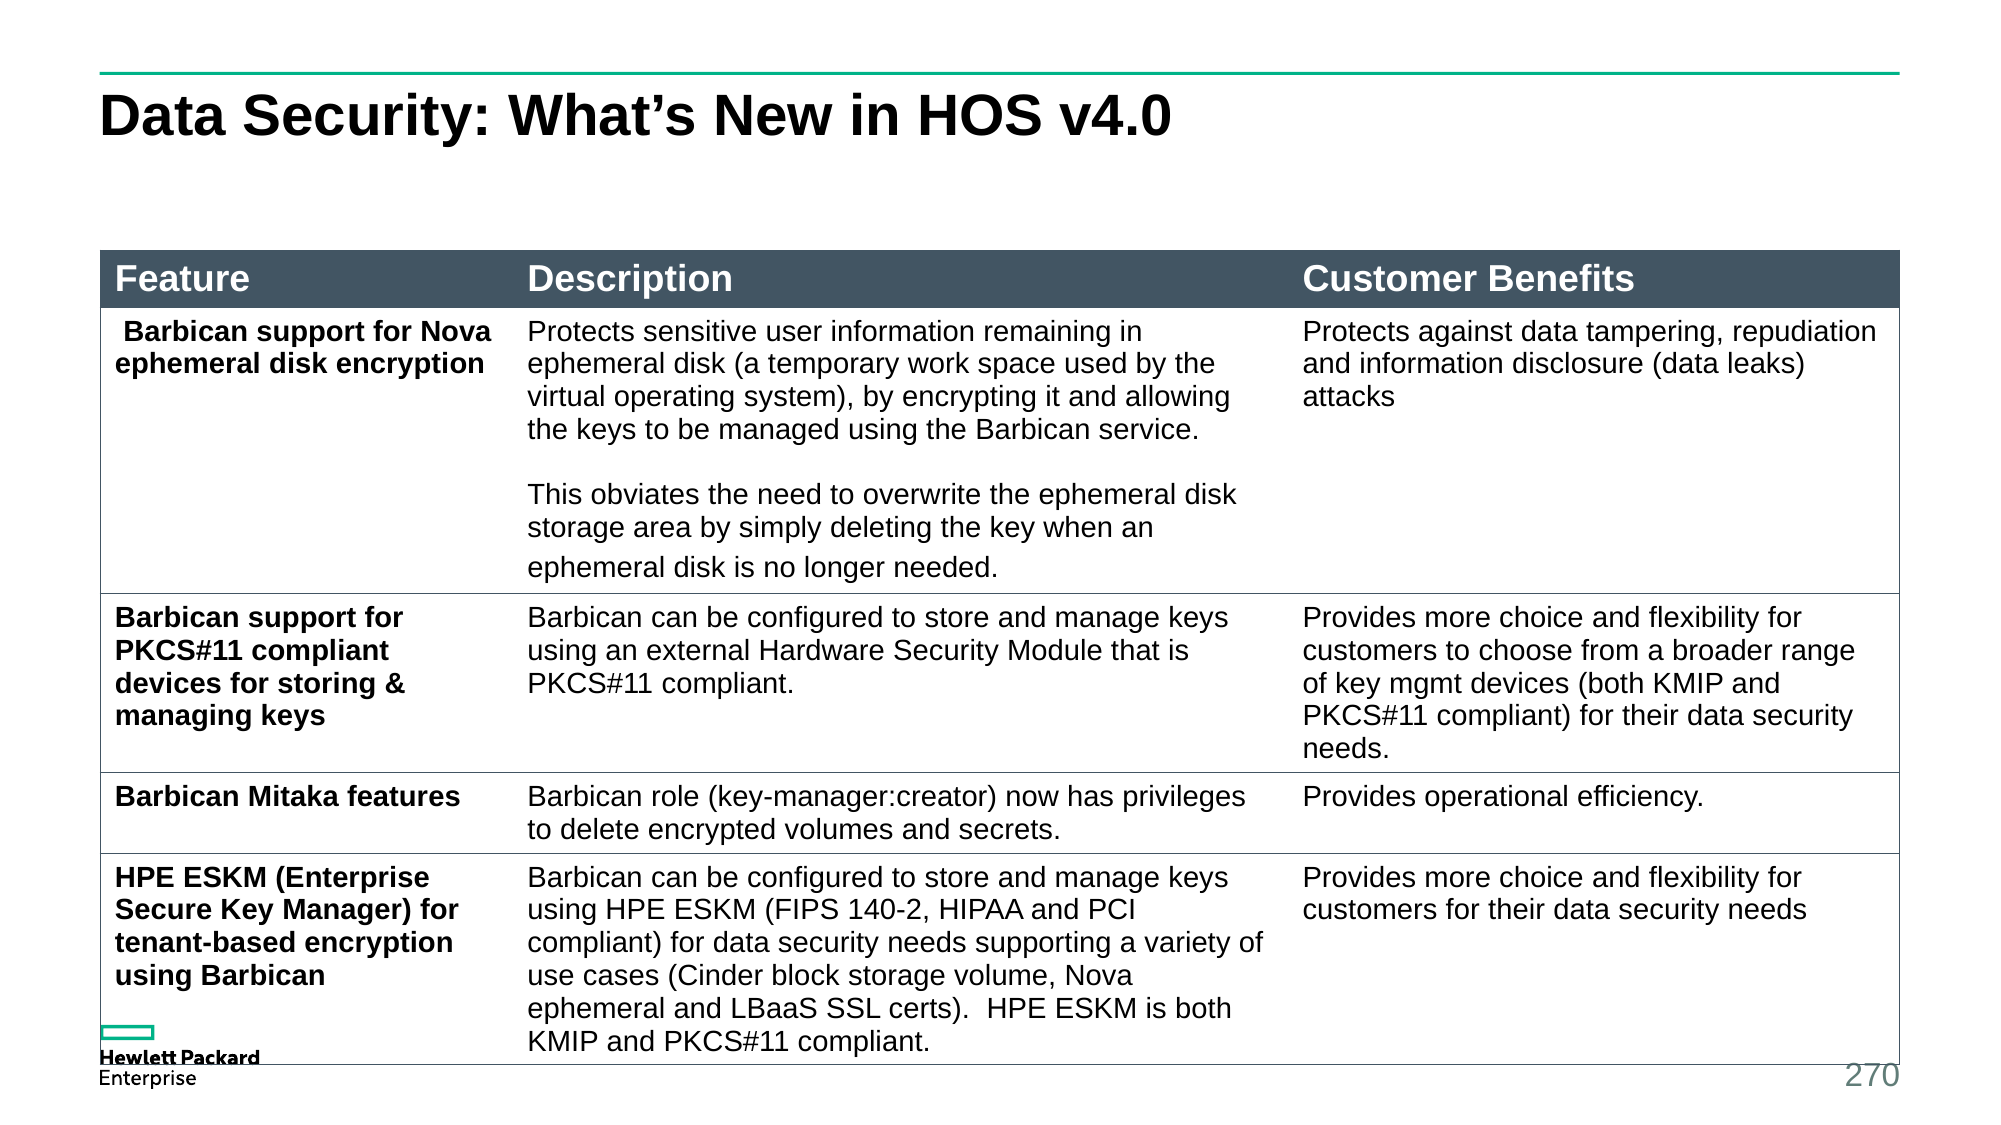

# Data Security: What’s New in HOS v4.0
| Feature | Description | Customer Benefits |
| --- | --- | --- |
| Barbican support for Nova ephemeral disk encryption | Protects sensitive user information remaining in ephemeral disk (a temporary work space used by the virtual operating system), by encrypting it and allowing the keys to be managed using the Barbican service. This obviates the need to overwrite the ephemeral disk storage area by simply deleting the key when an ephemeral disk is no longer needed. | Protects against data tampering, repudiation and information disclosure (data leaks) attacks |
| Barbican support for PKCS#11 compliant devices for storing & managing keys | Barbican can be configured to store and manage keys using an external Hardware Security Module that is PKCS#11 compliant. | Provides more choice and flexibility for customers to choose from a broader range of key mgmt devices (both KMIP and PKCS#11 compliant) for their data security needs. |
| Barbican Mitaka features | Barbican role (key-manager:creator) now has privileges to delete encrypted volumes and secrets. | Provides operational efficiency. |
| HPE ESKM (Enterprise Secure Key Manager) for tenant-based encryption using Barbican | Barbican can be configured to store and manage keys using HPE ESKM (FIPS 140-2, HIPAA and PCI compliant) for data security needs supporting a variety of use cases (Cinder block storage volume, Nova ephemeral and LBaaS SSL certs). HPE ESKM is both KMIP and PKCS#11 compliant. | Provides more choice and flexibility for customers for their data security needs |
270